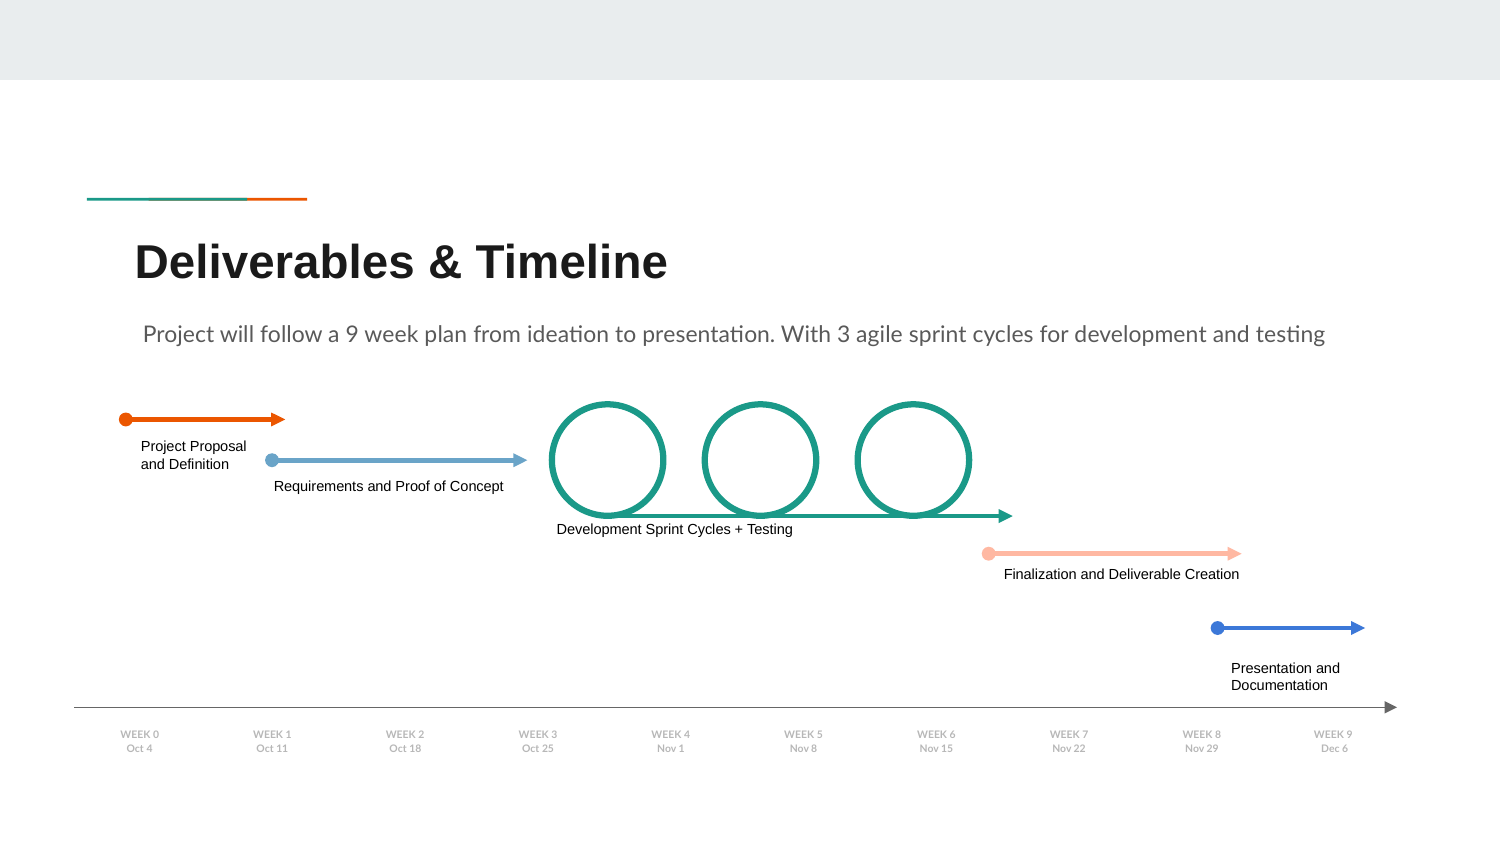

# Deliverables & Timeline
Project will follow a 9 week plan from ideation to presentation. With 3 agile sprint cycles for development and testing

Project Proposal and Definition
Requirements and Proof of Concept
Development Sprint Cycles + Testing
Finalization and Deliverable Creation
Presentation and Documentation
WEEK 0
WEEK 1
WEEK 2
WEEK 3
WEEK 4
WEEK 5
WEEK 6
WEEK 7
WEEK 8
WEEK 9
Oct 4
Oct 11
Oct 18
Oct 25
Nov 1
Nov 8
Nov 15
Nov 22
Nov 29
Dec 6